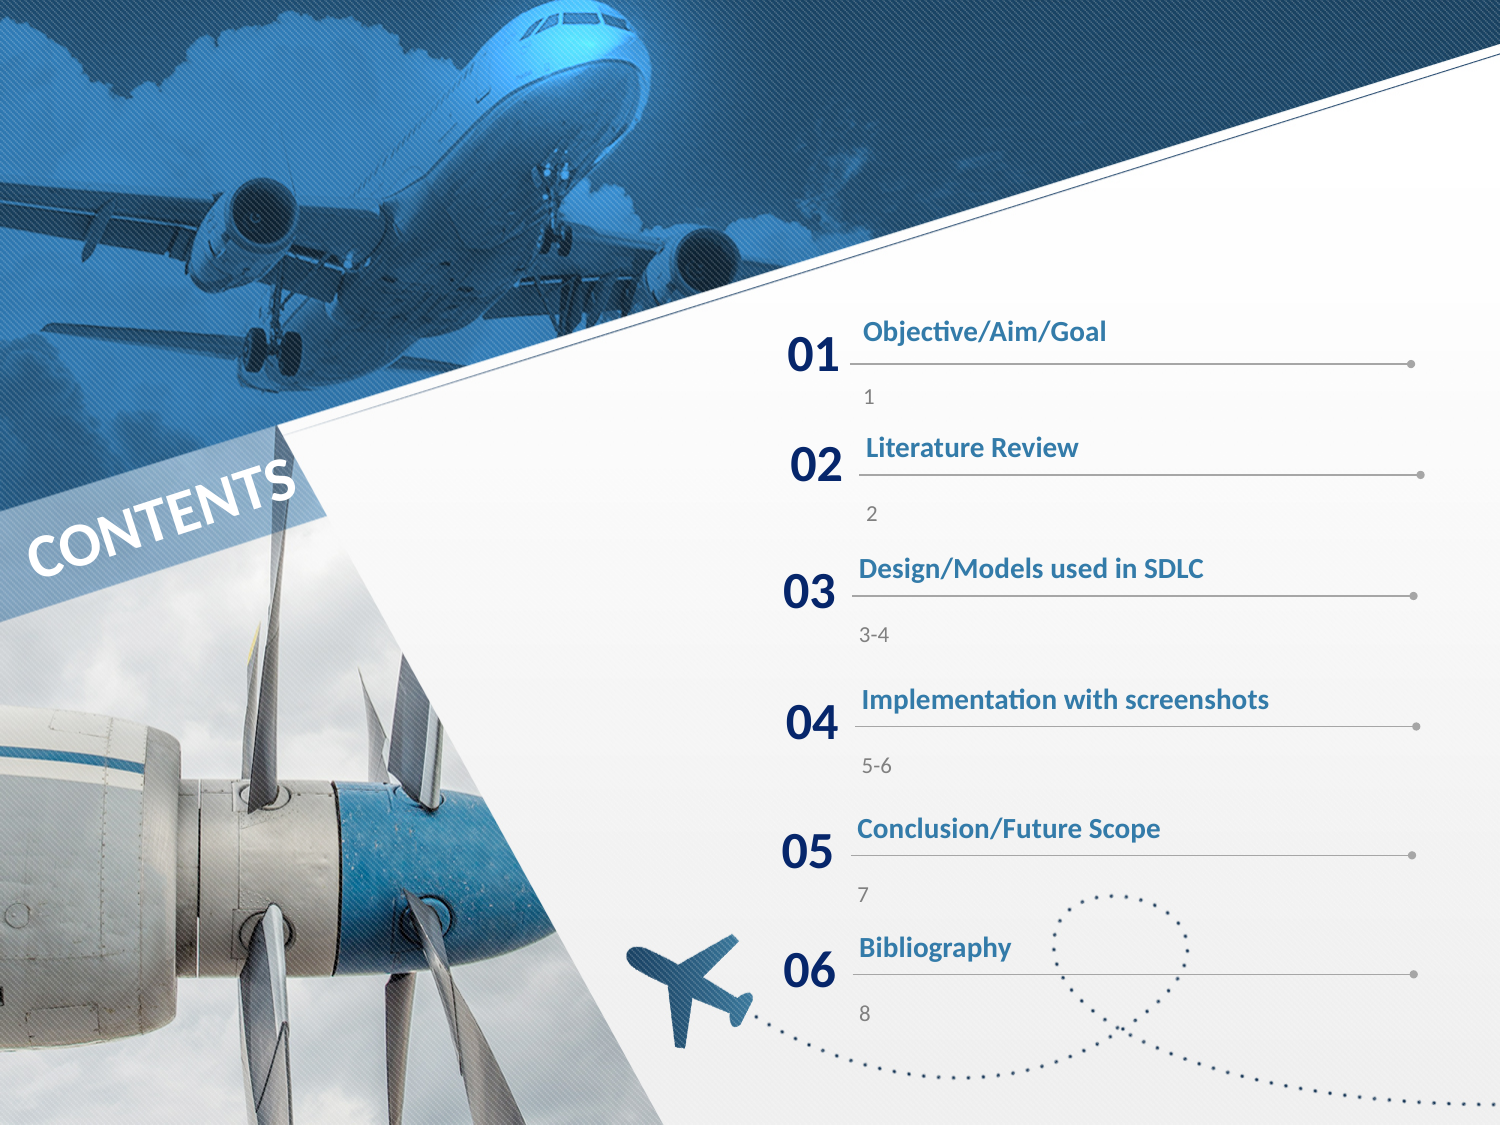

Objective/Aim/Goal
01
1
Literature Review
02
2
CONTENTS
Design/Models used in SDLC
03
3-4
Implementation with screenshots
04
5-6
Conclusion/Future Scope
05
7
Bibliography
06
8